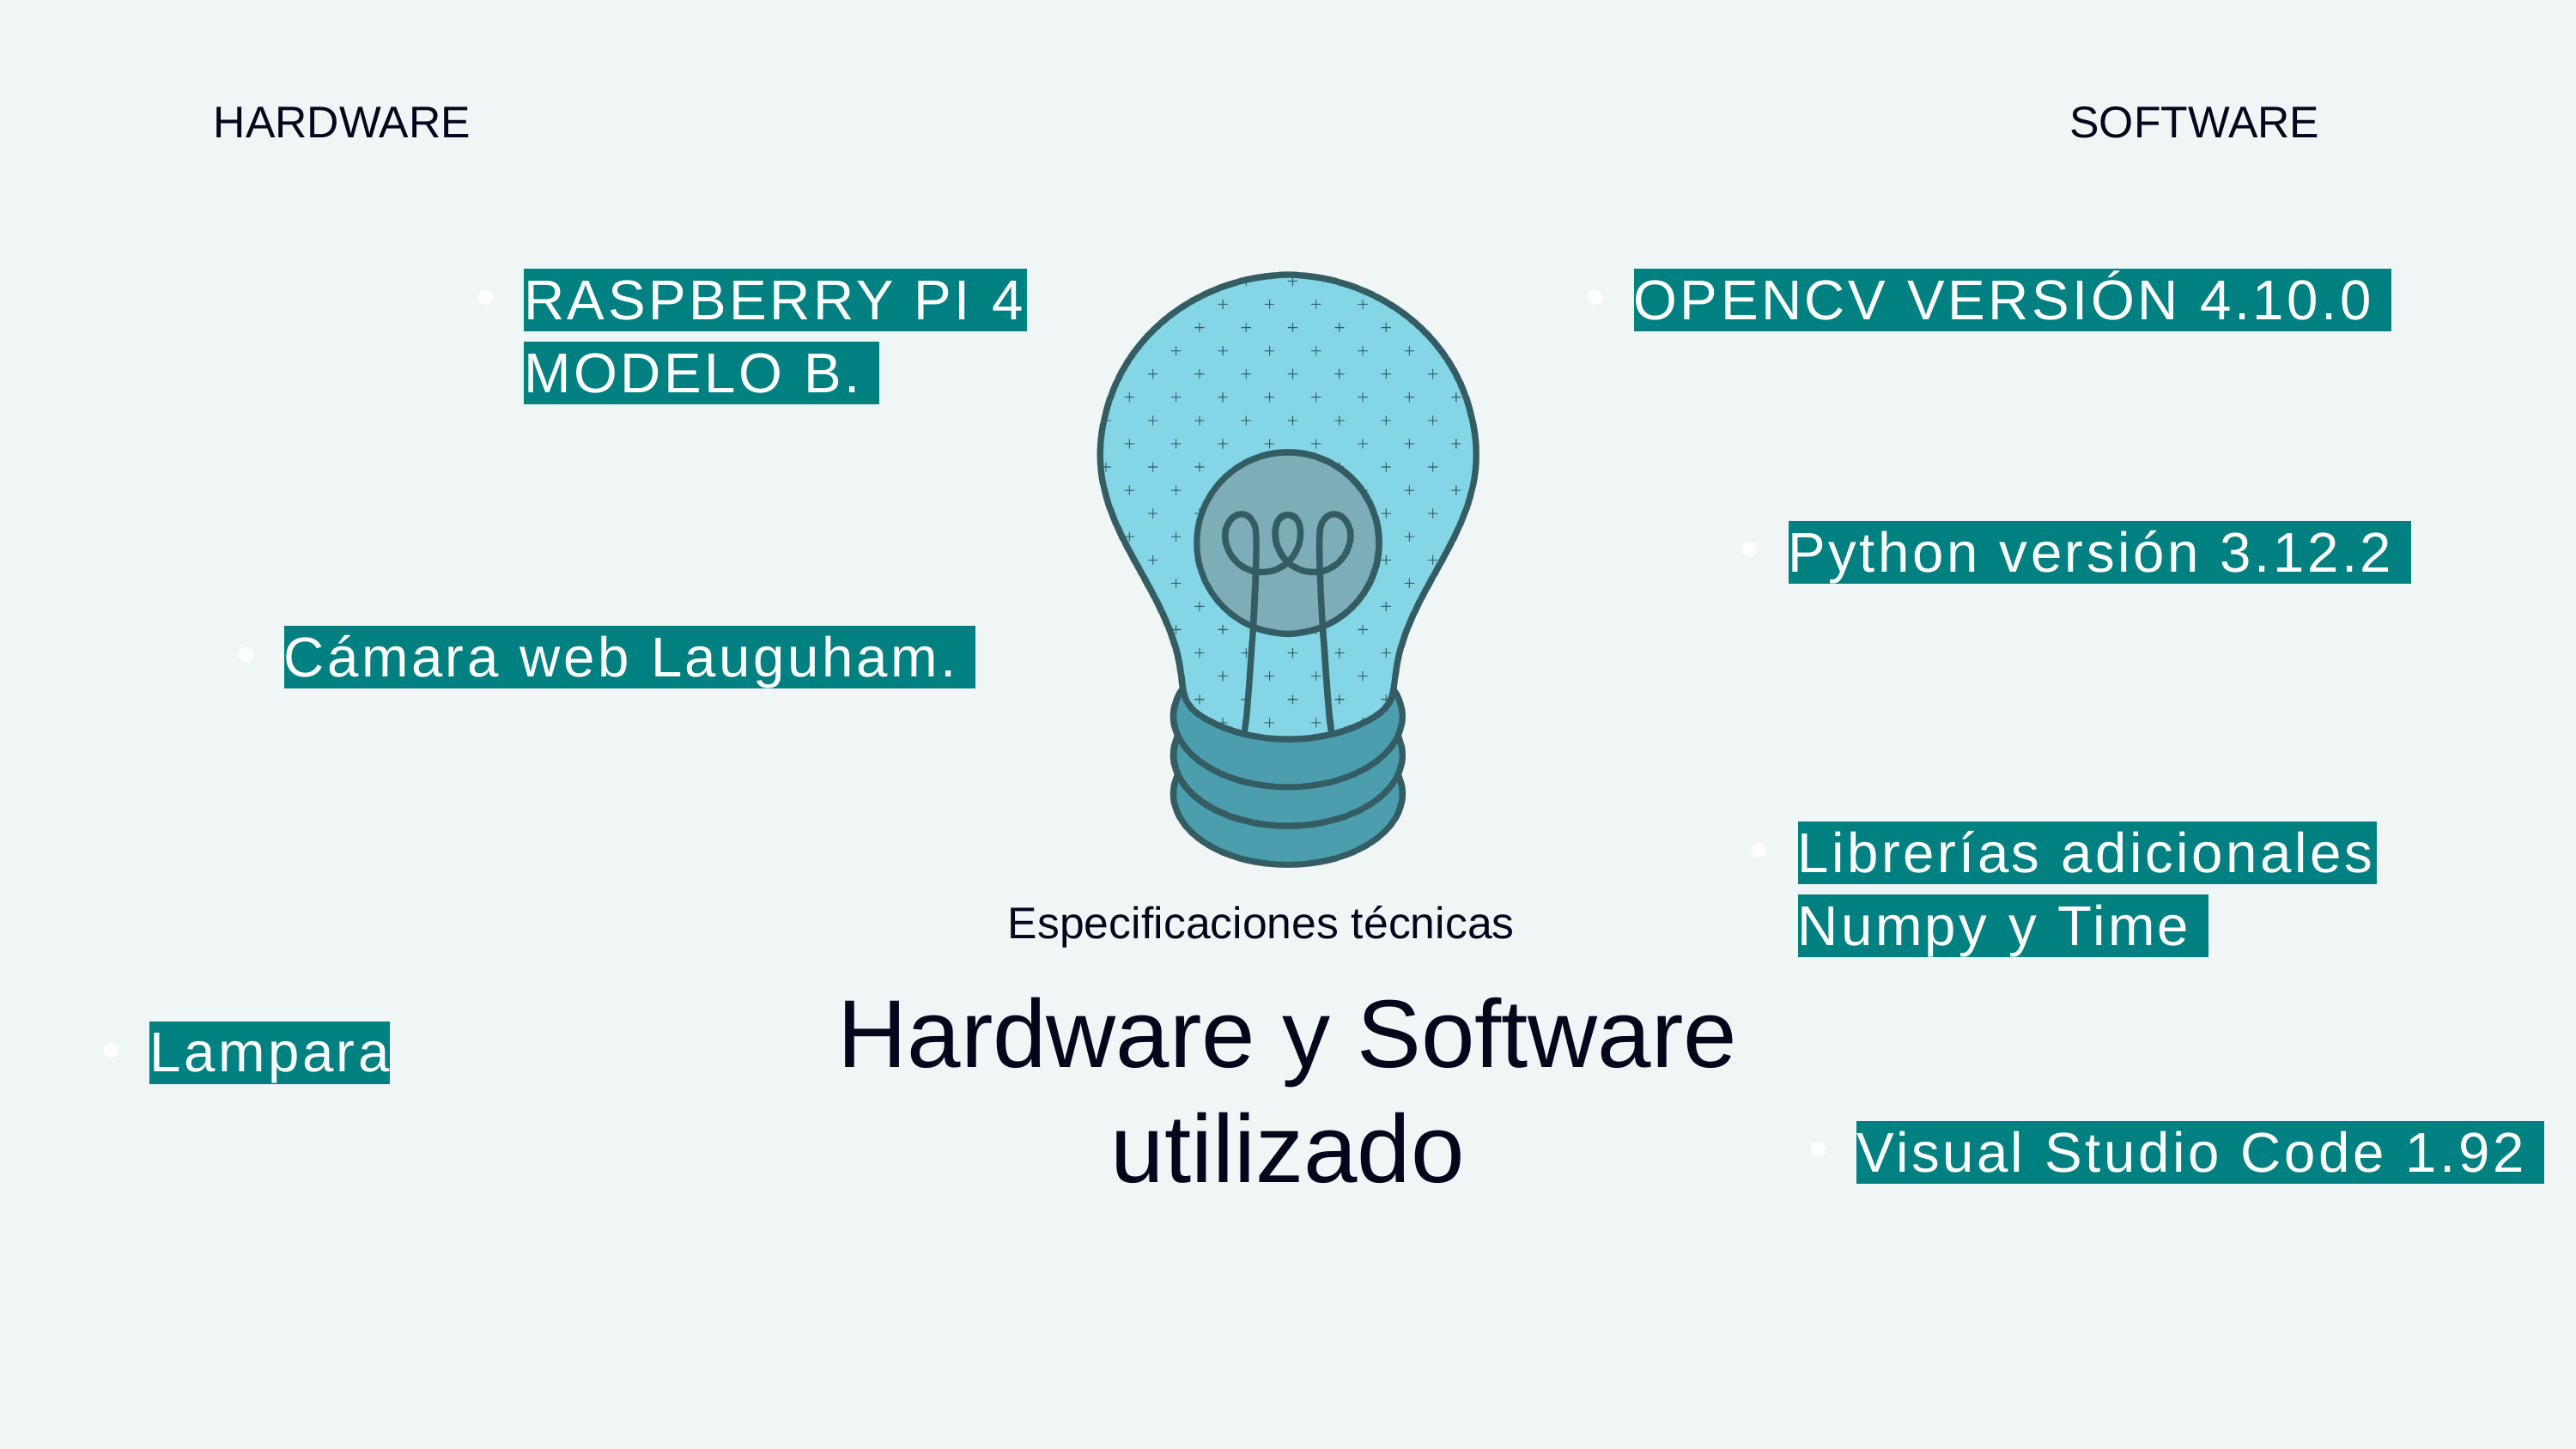

HARDWARE
SOFTWARE
RASPBERRY PI 4 MODELO B.

OPENCV VERSIÓN 4.10.0

Python versión 3.12.2

Cámara web Lauguham.

Librerías adicionales Numpy y Time

Especificaciones técnicas

Lampara

Hardware y Software utilizado

Visual Studio Code 1.92